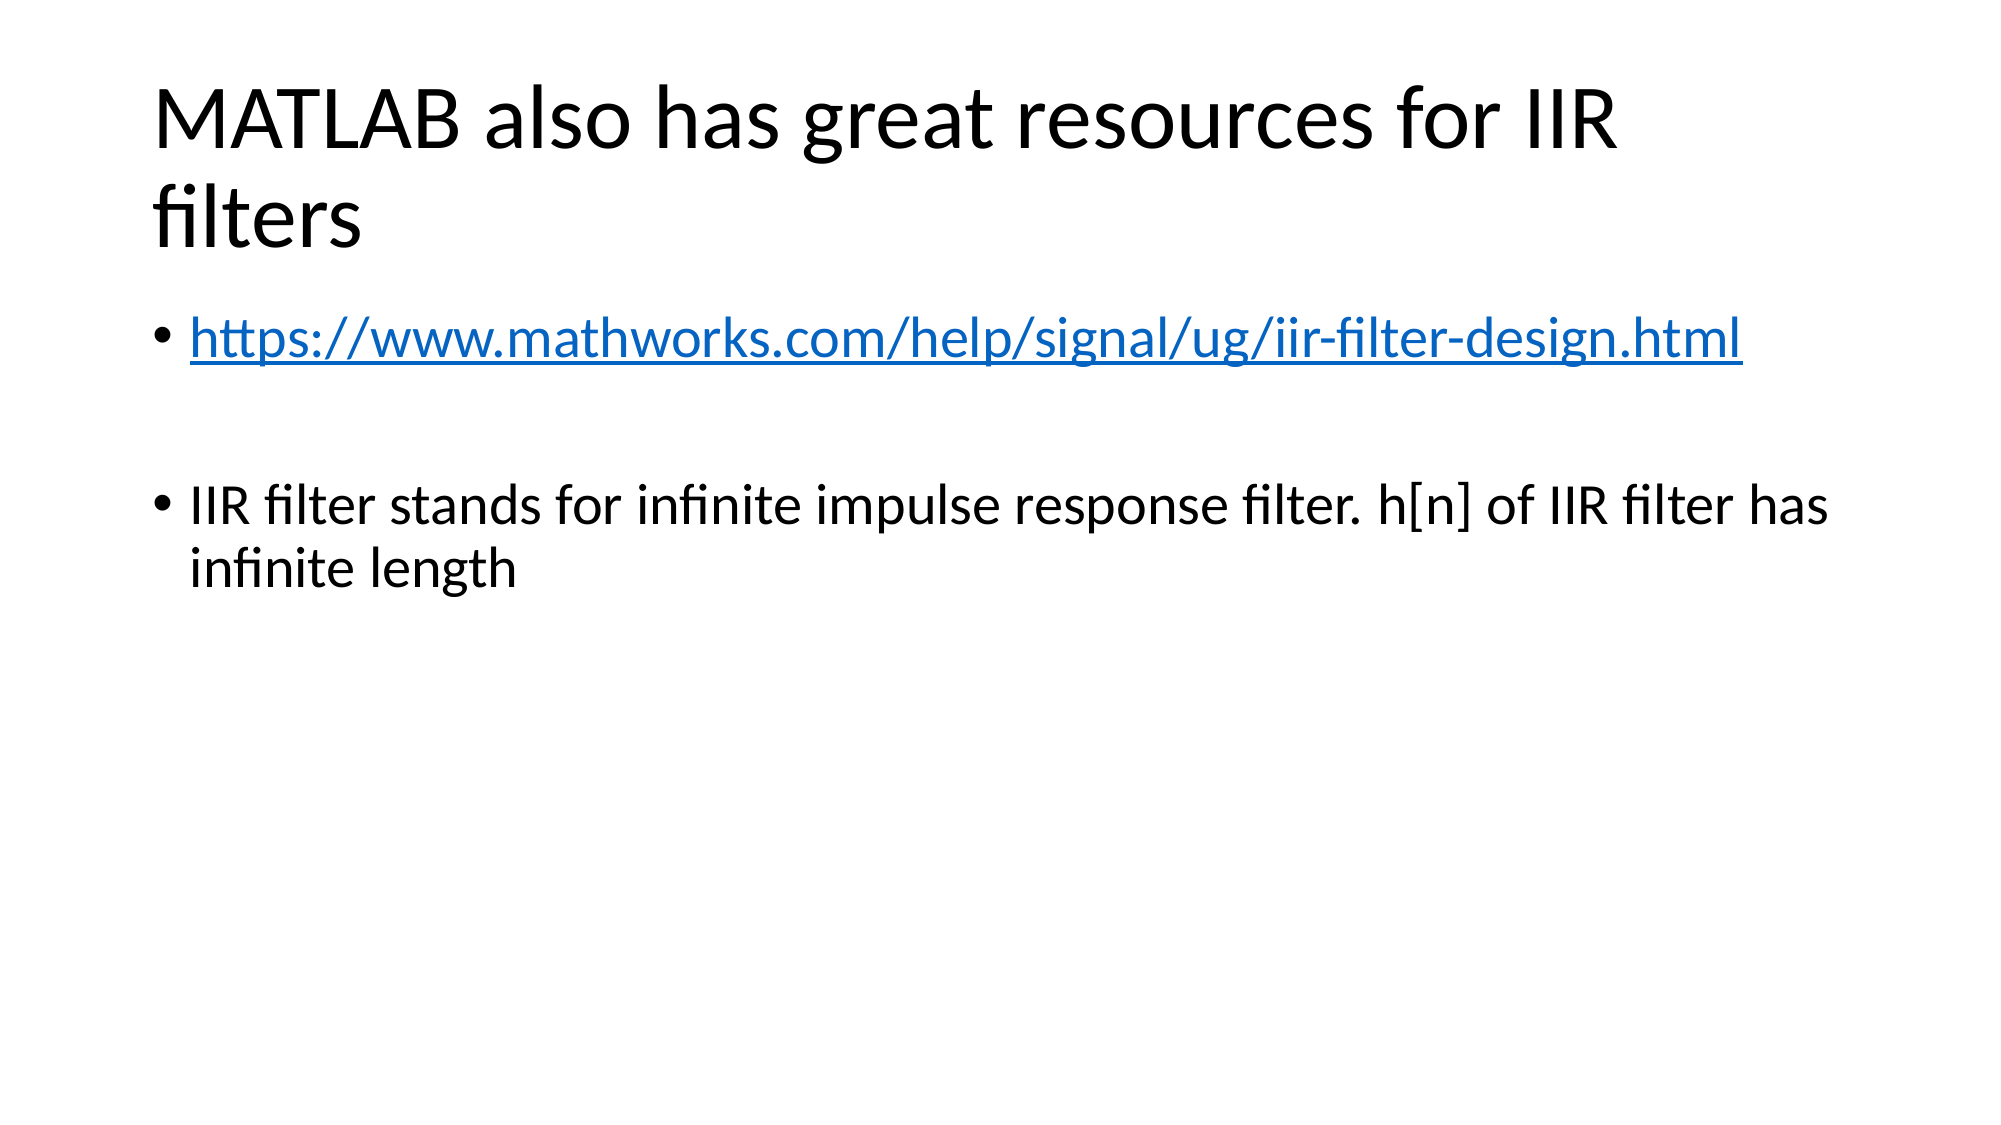

# MATLAB also has great resources for IIR filters
https://www.mathworks.com/help/signal/ug/iir-filter-design.html

IIR filter stands for infinite impulse response filter. h[n] of IIR filter has infinite length